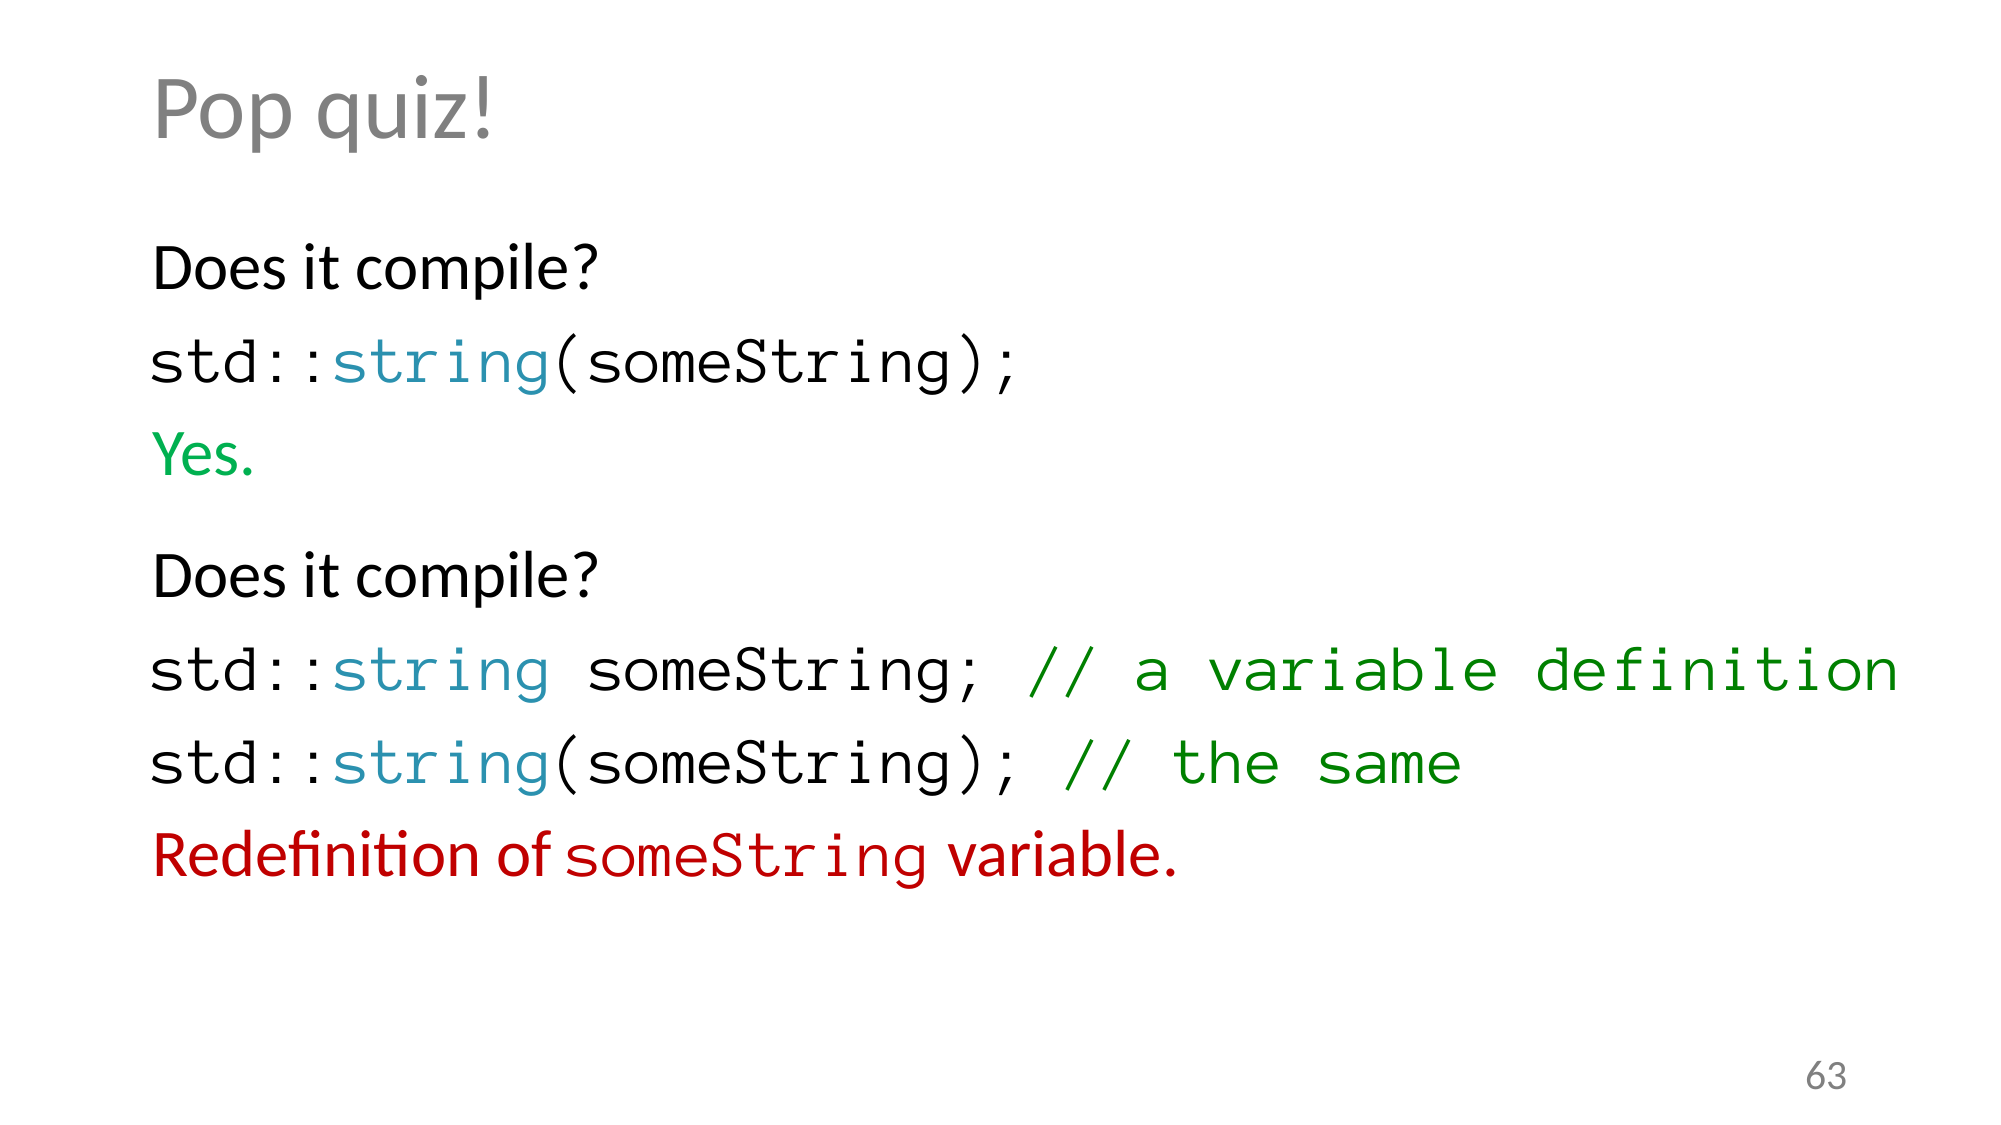

# Pop quiz!
Does it compile?
std::string(someString);
Yes.
Does it compile?
std::string someString; // a variable definition
std::string(someString); // the same
Redefinition of someString variable.
63